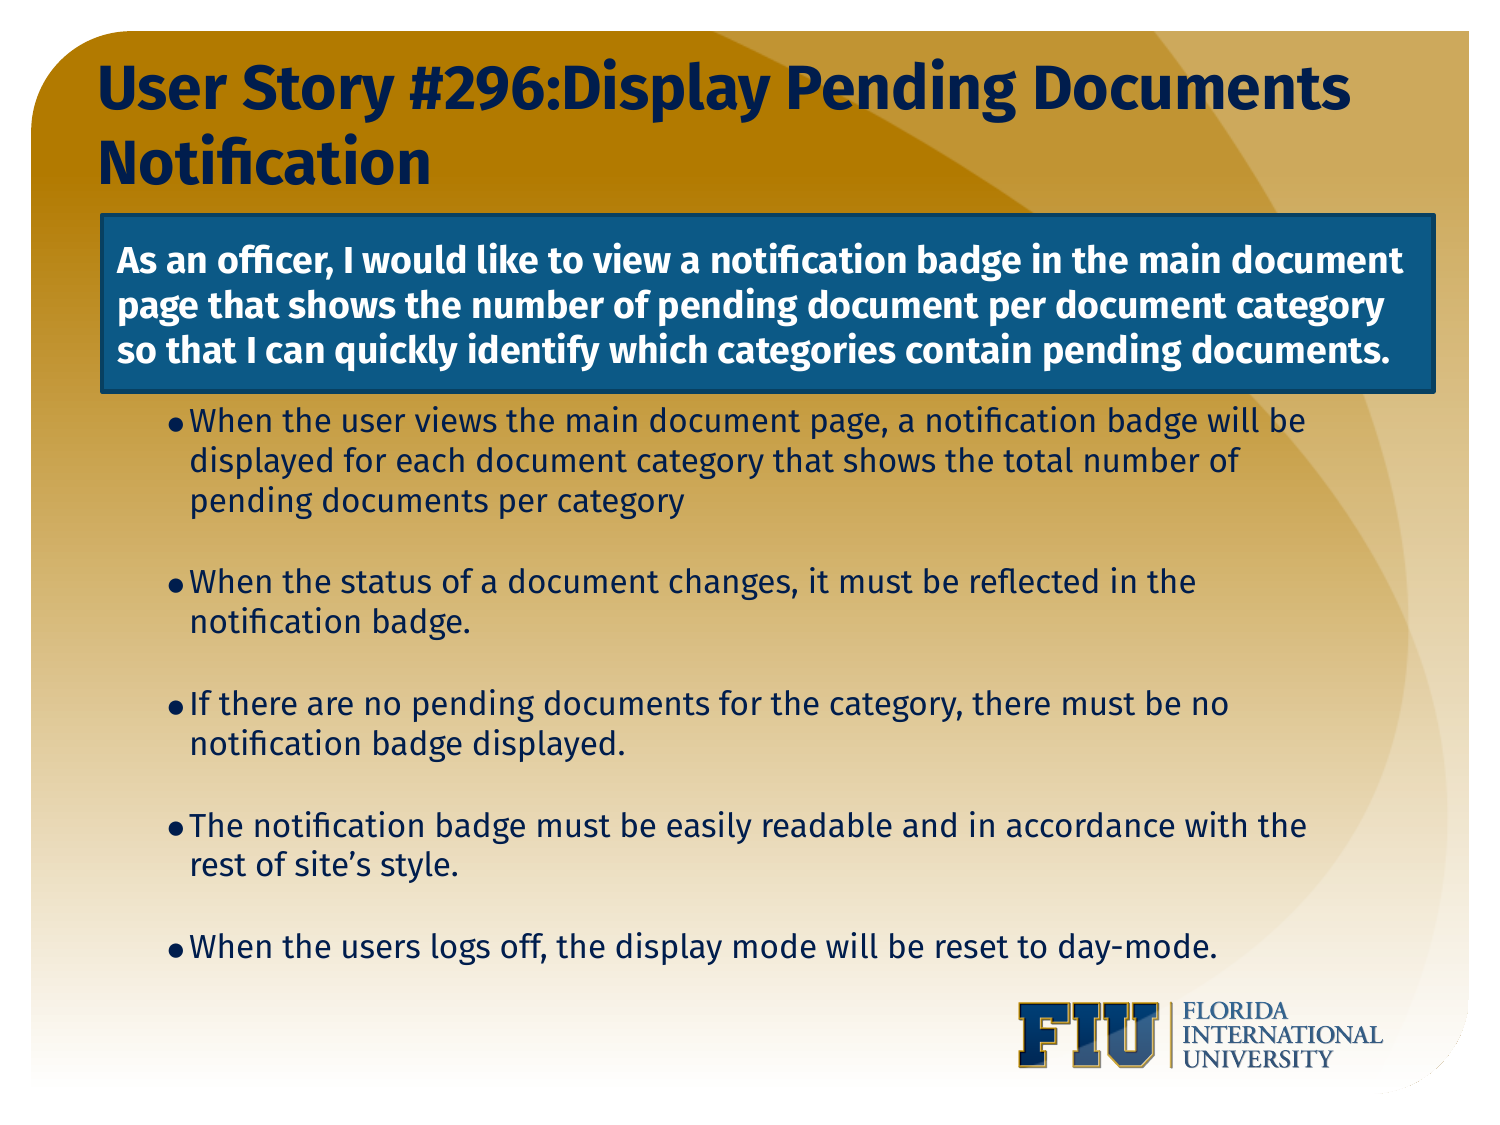

# User Story #296:Display Pending Documents Notification
As an officer, I would like to view a notification badge in the main document page that shows the number of pending document per document category so that I can quickly identify which categories contain pending documents.
When the user views the main document page, a notification badge will be displayed for each document category that shows the total number of pending documents per category
When the status of a document changes, it must be reflected in the notification badge.
If there are no pending documents for the category, there must be no notification badge displayed.
The notification badge must be easily readable and in accordance with the rest of site’s style.
When the users logs off, the display mode will be reset to day-mode.